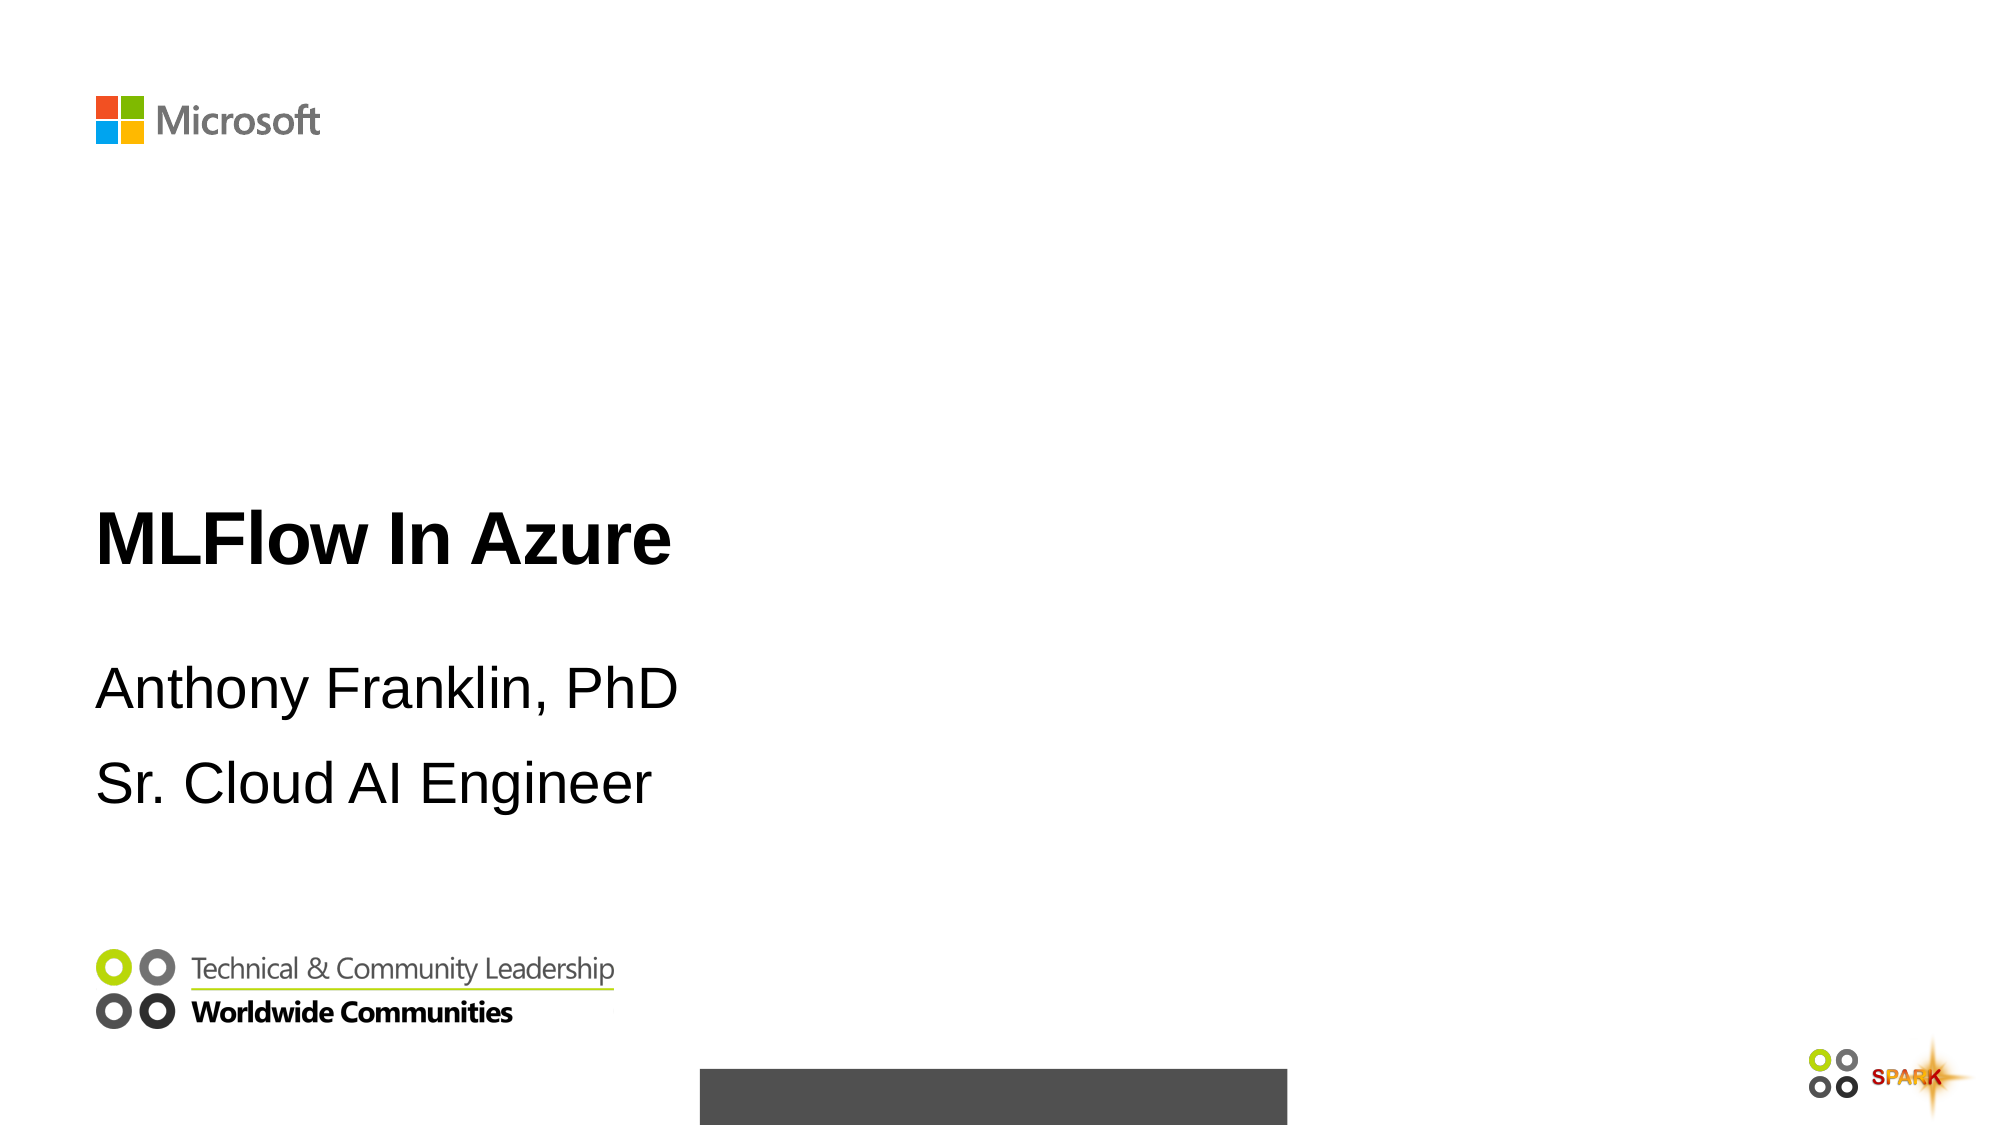

# MLFlow In Azure
Anthony Franklin, PhD
Sr. Cloud AI Engineer